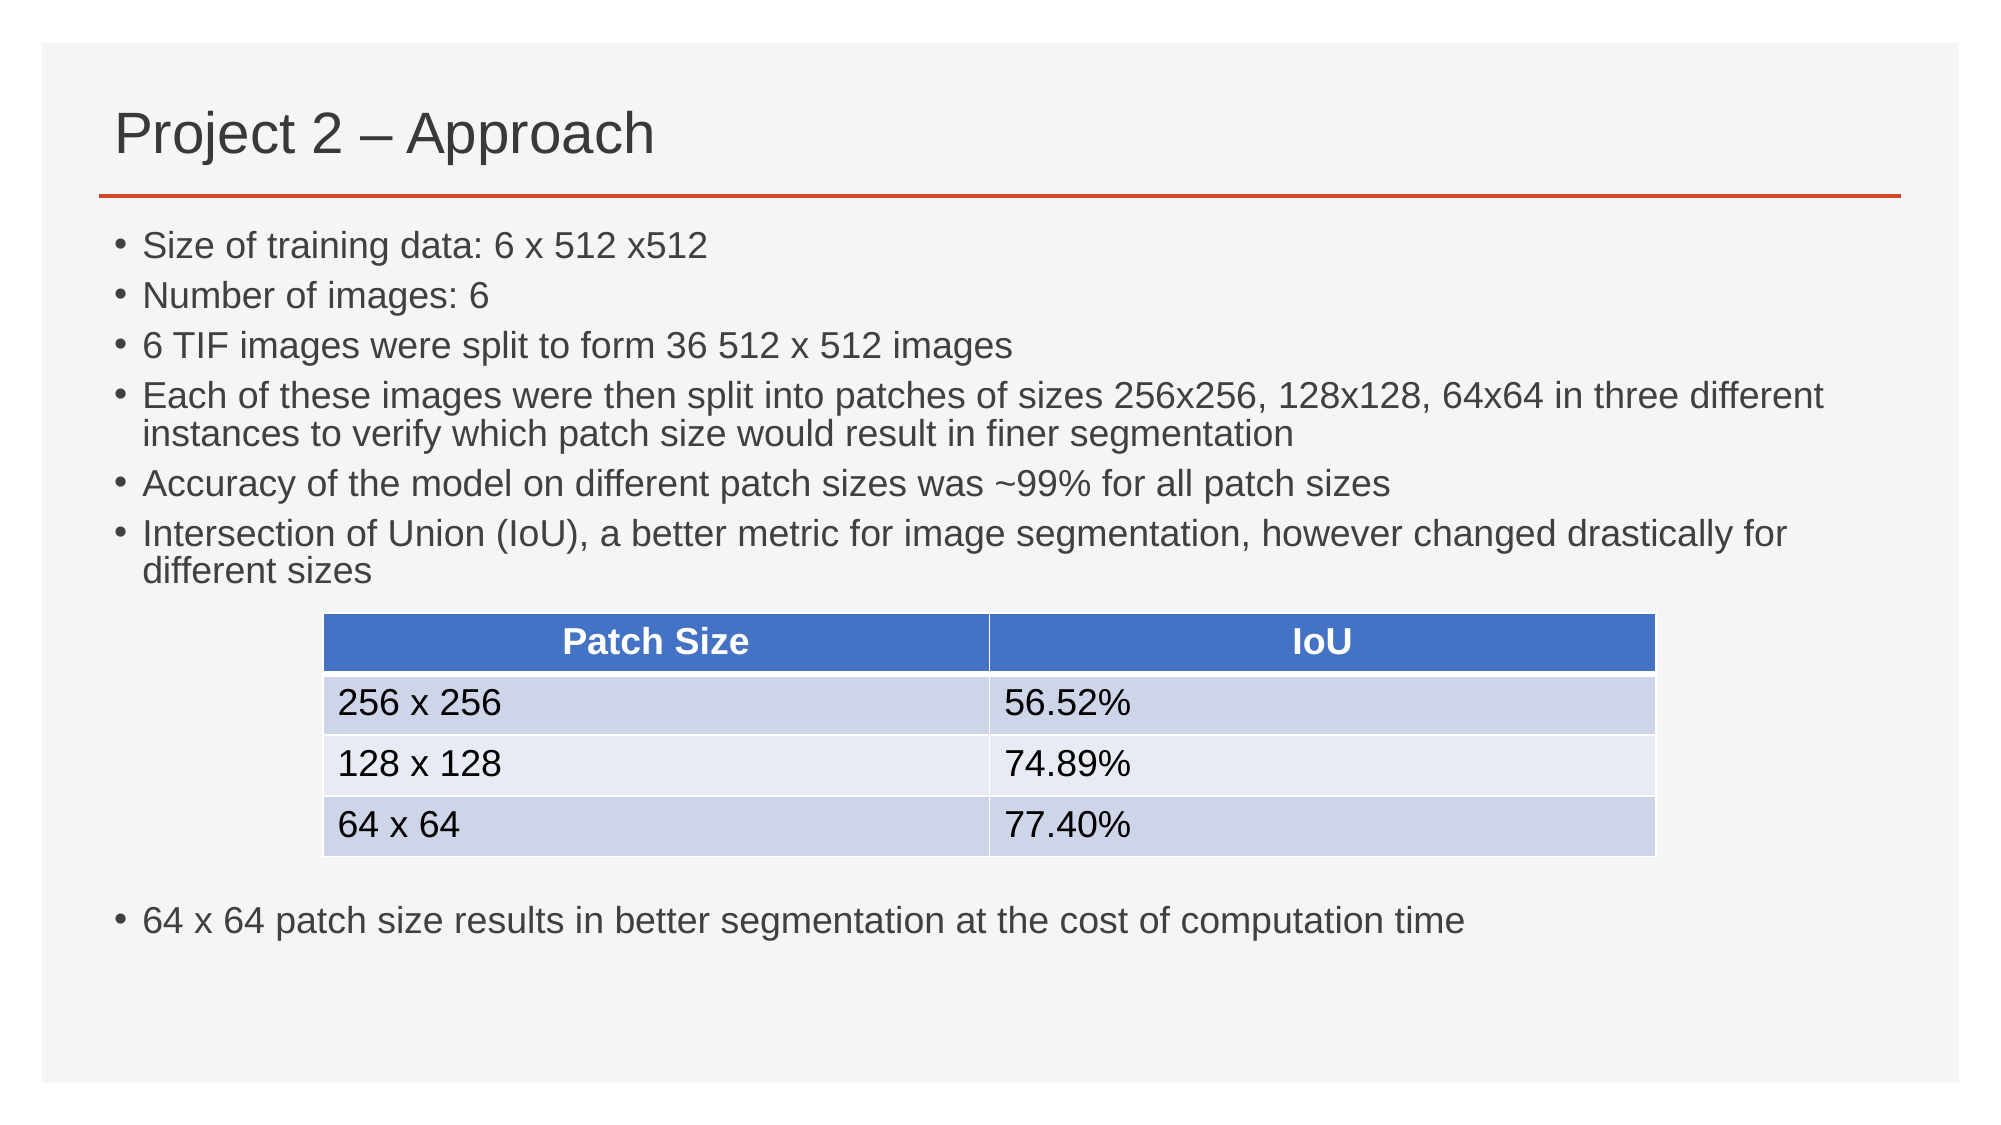

# Project 2 – Approach
Size of training data: 6 x 512 x512
Number of images: 6
6 TIF images were split to form 36 512 x 512 images
Each of these images were then split into patches of sizes 256x256, 128x128, 64x64 in three different instances to verify which patch size would result in finer segmentation
Accuracy of the model on different patch sizes was ~99% for all patch sizes
Intersection of Union (IoU), a better metric for image segmentation, however changed drastically for different sizes

64 x 64 patch size results in better segmentation at the cost of computation time

| Patch Size | IoU |
| --- | --- |
| 256 x 256 | 56.52% |
| 128 x 128 | 74.89% |
| 64 x 64 | 77.40% |